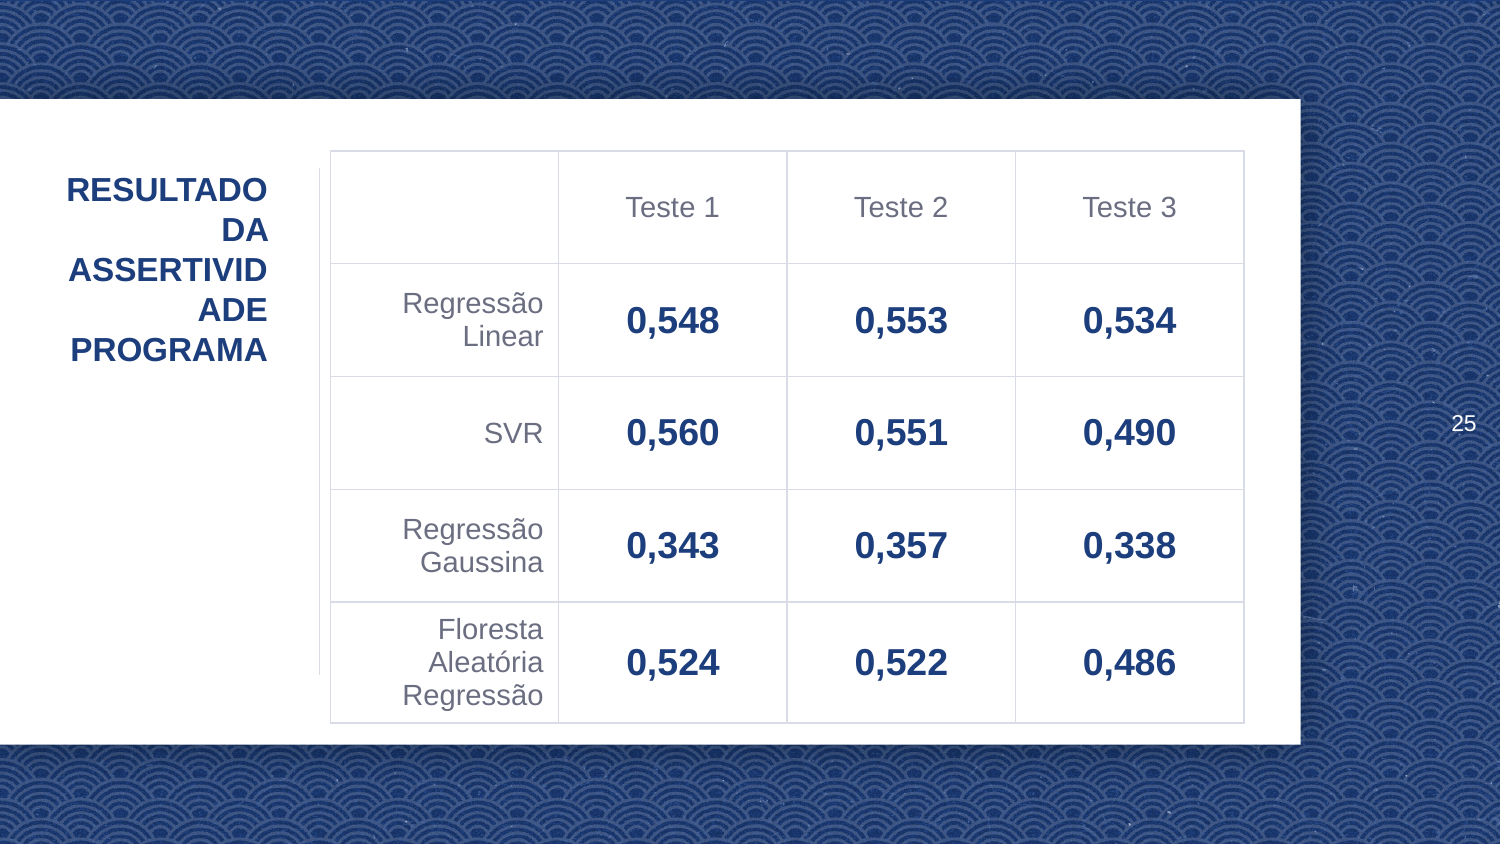

25
|  | Teste 1 | Teste 2 | Teste 3 |
| --- | --- | --- | --- |
| Regressão Linear | 0,548 | 0,553 | 0,534 |
| SVR | 0,560 | 0,551 | 0,490 |
| Regressão Gaussina | 0,343 | 0,357 | 0,338 |
| Floresta Aleatória Regressão | 0,524 | 0,522 | 0,486 |
# RESULTADO DA ASSERTIVIDADE PROGRAMA